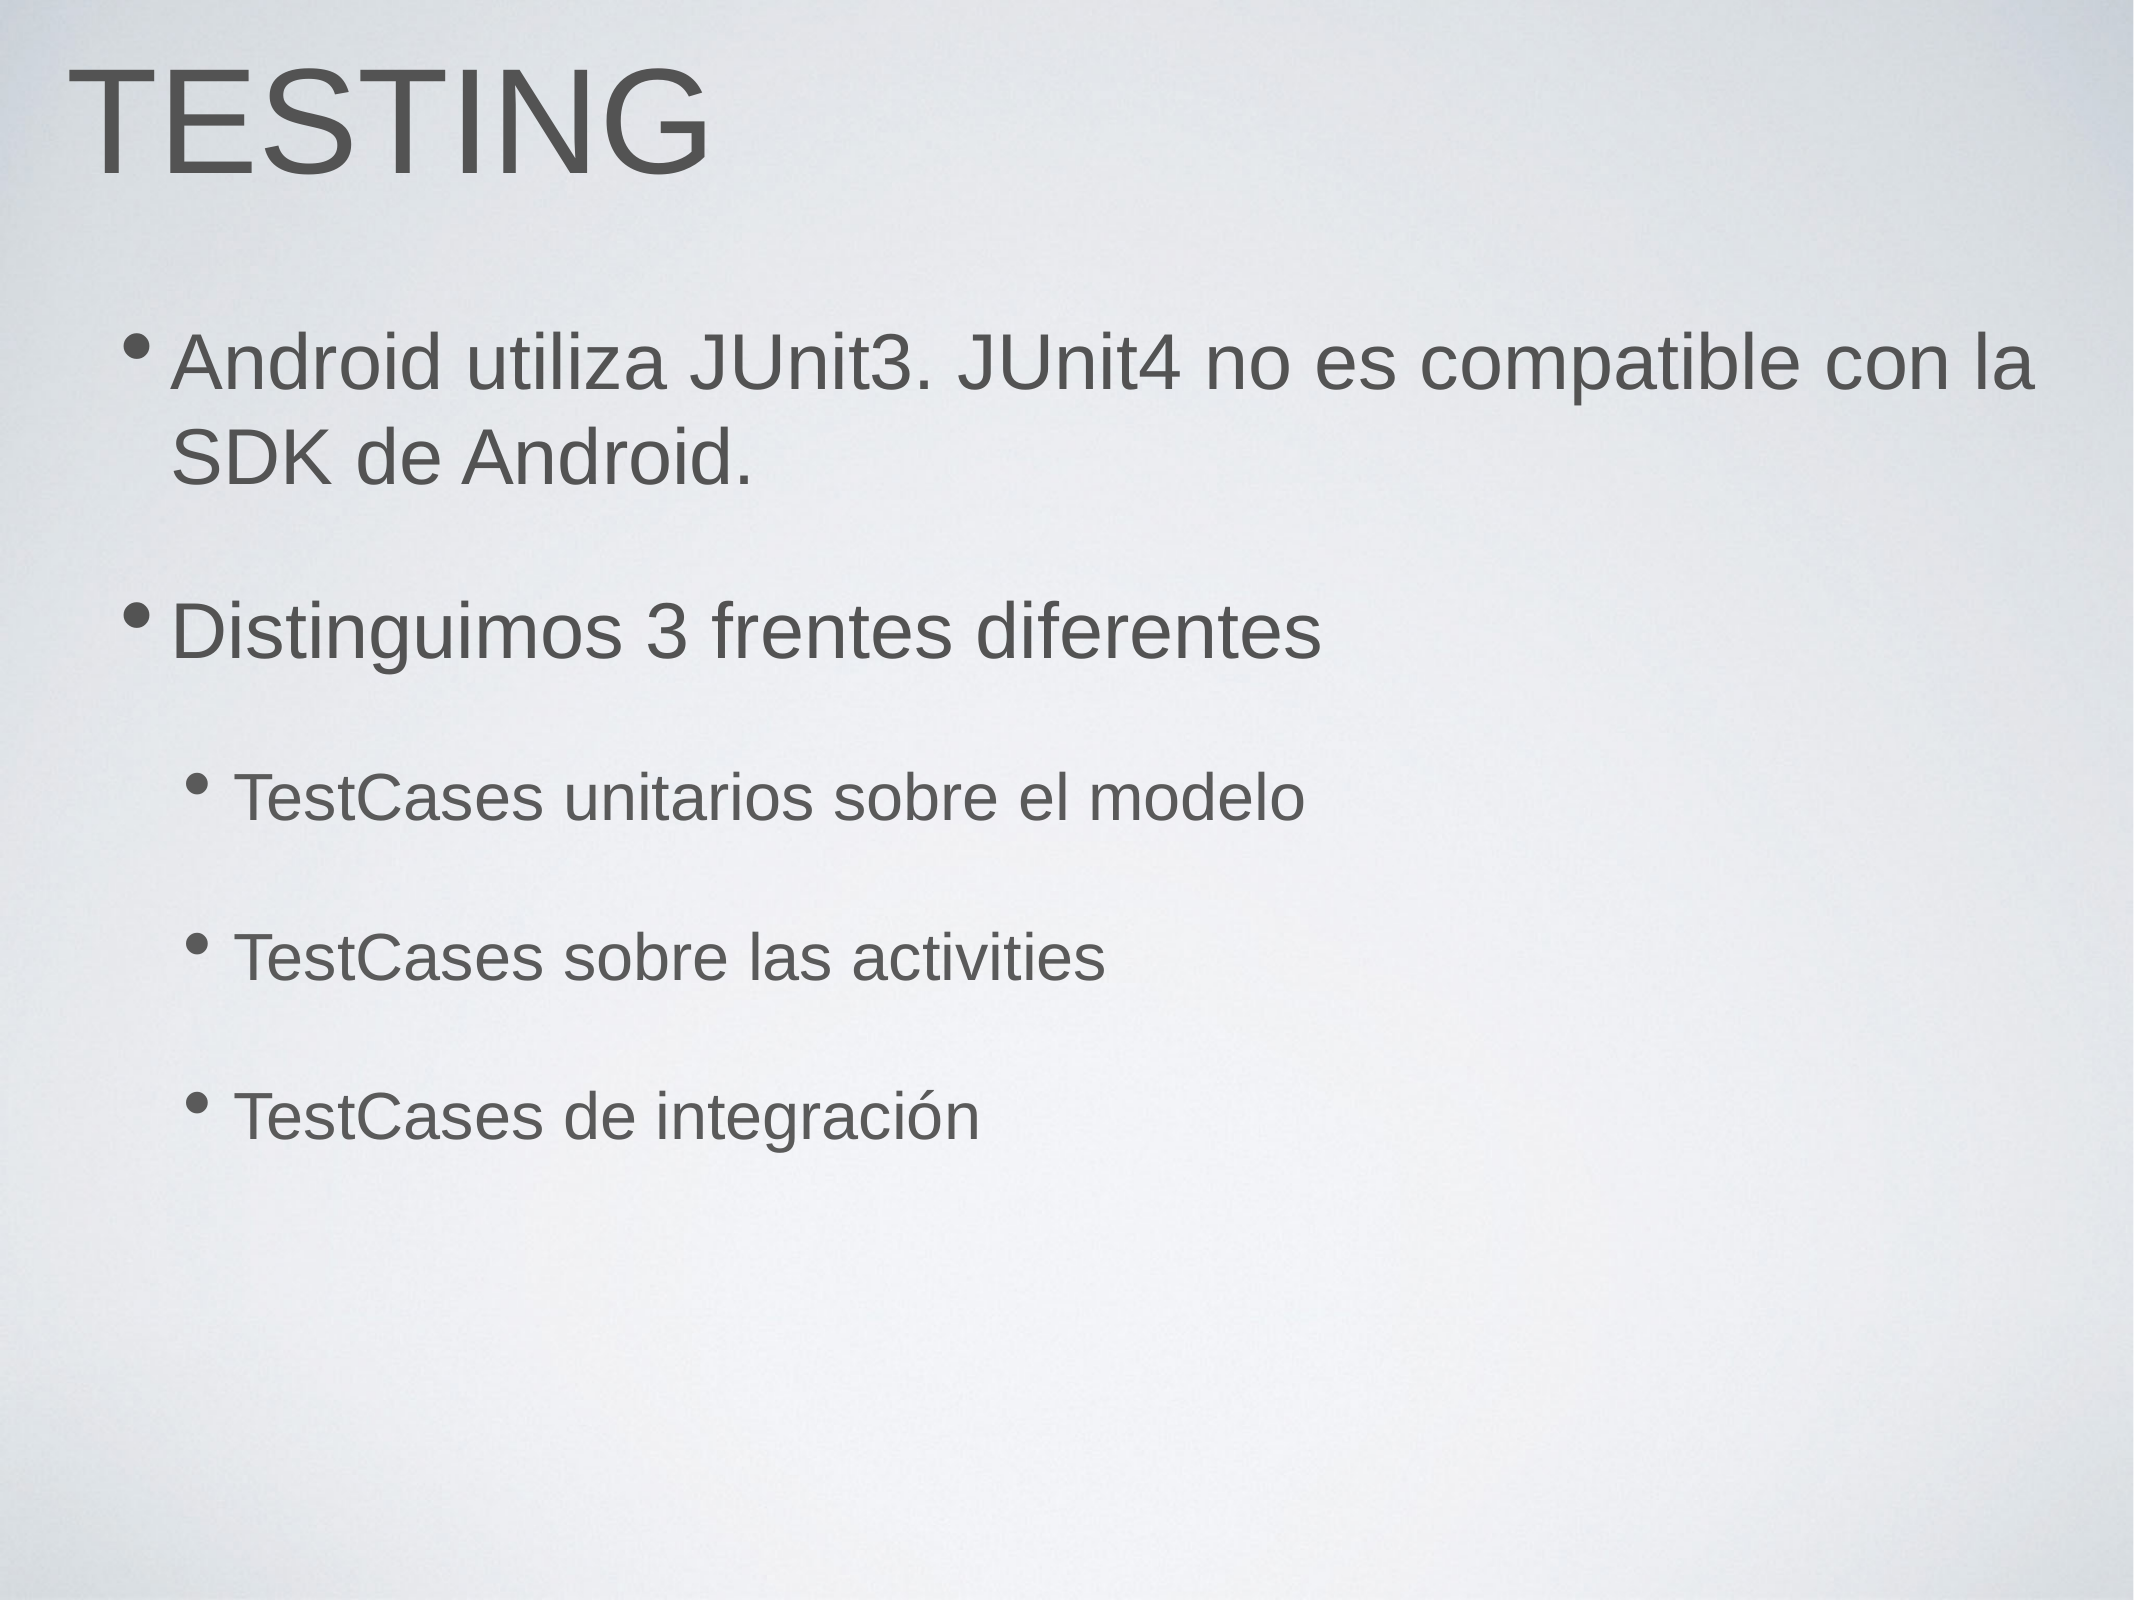

# testing
Android utiliza JUnit3. JUnit4 no es compatible con la SDK de Android.
Distinguimos 3 frentes diferentes
TestCases unitarios sobre el modelo
TestCases sobre las activities
TestCases de integración